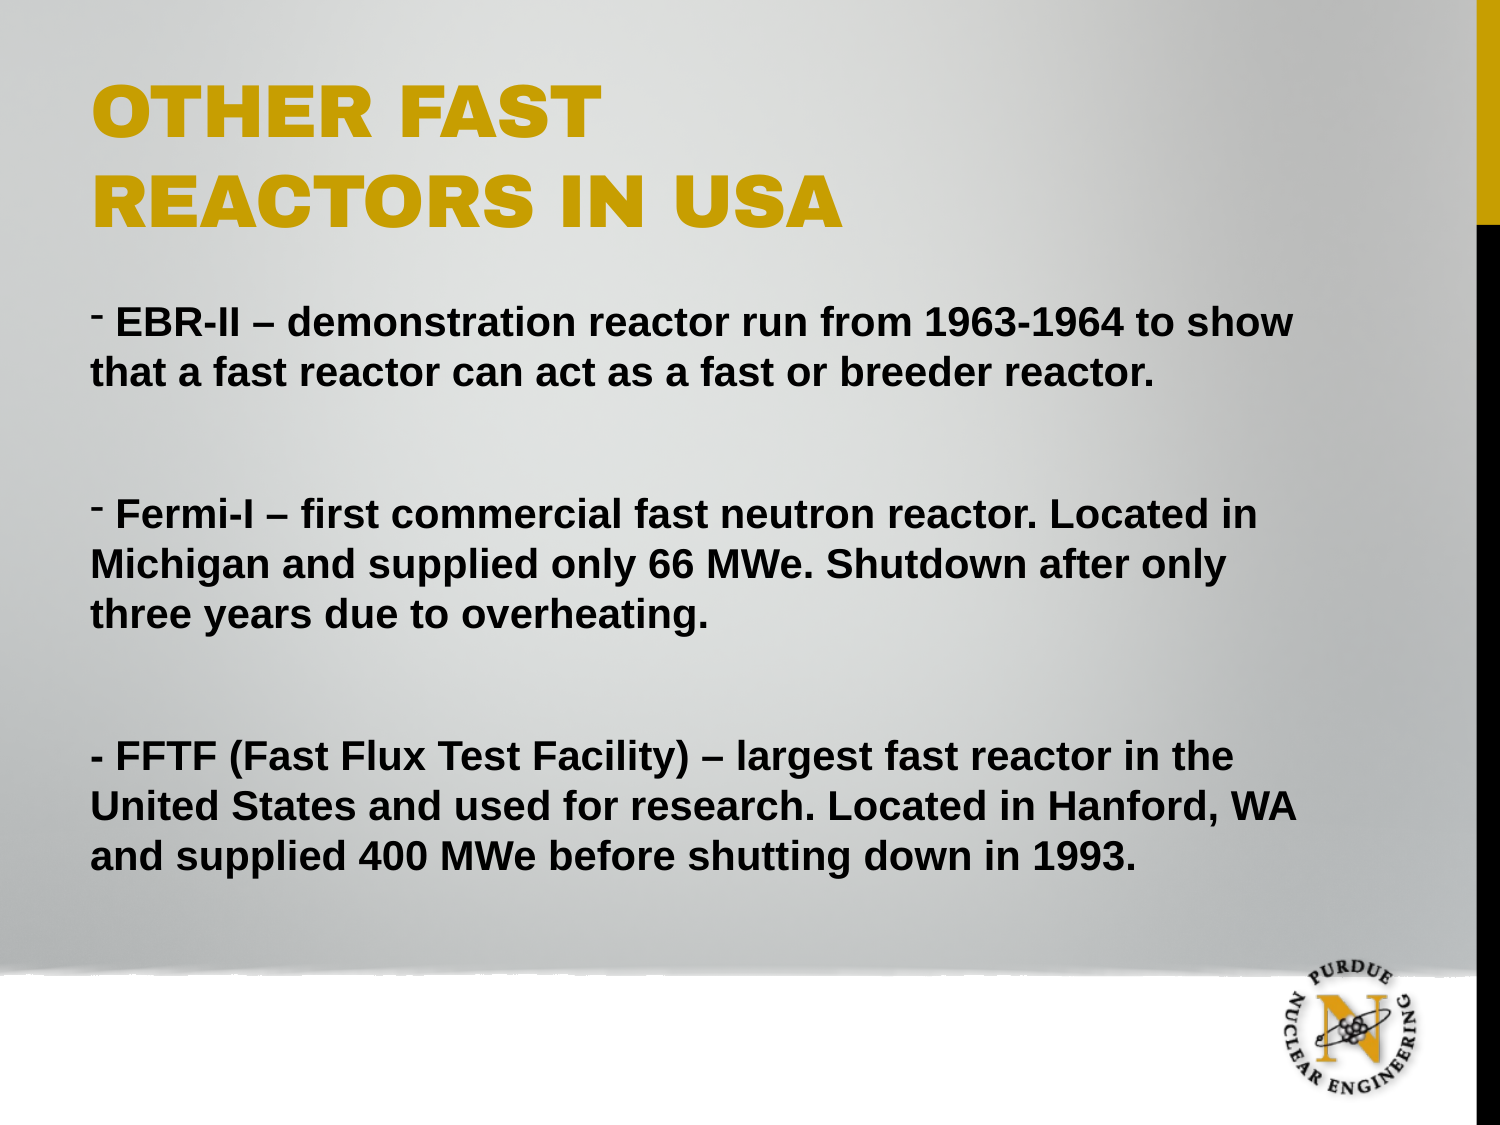

# Other Fast Reactors in USA
 EBR-II – demonstration reactor run from 1963-1964 to show that a fast reactor can act as a fast or breeder reactor.

 Fermi-I – first commercial fast neutron reactor. Located in Michigan and supplied only 66 MWe. Shutdown after only three years due to overheating.

- FFTF (Fast Flux Test Facility) – largest fast reactor in the United States and used for research. Located in Hanford, WA and supplied 400 MWe before shutting down in 1993.